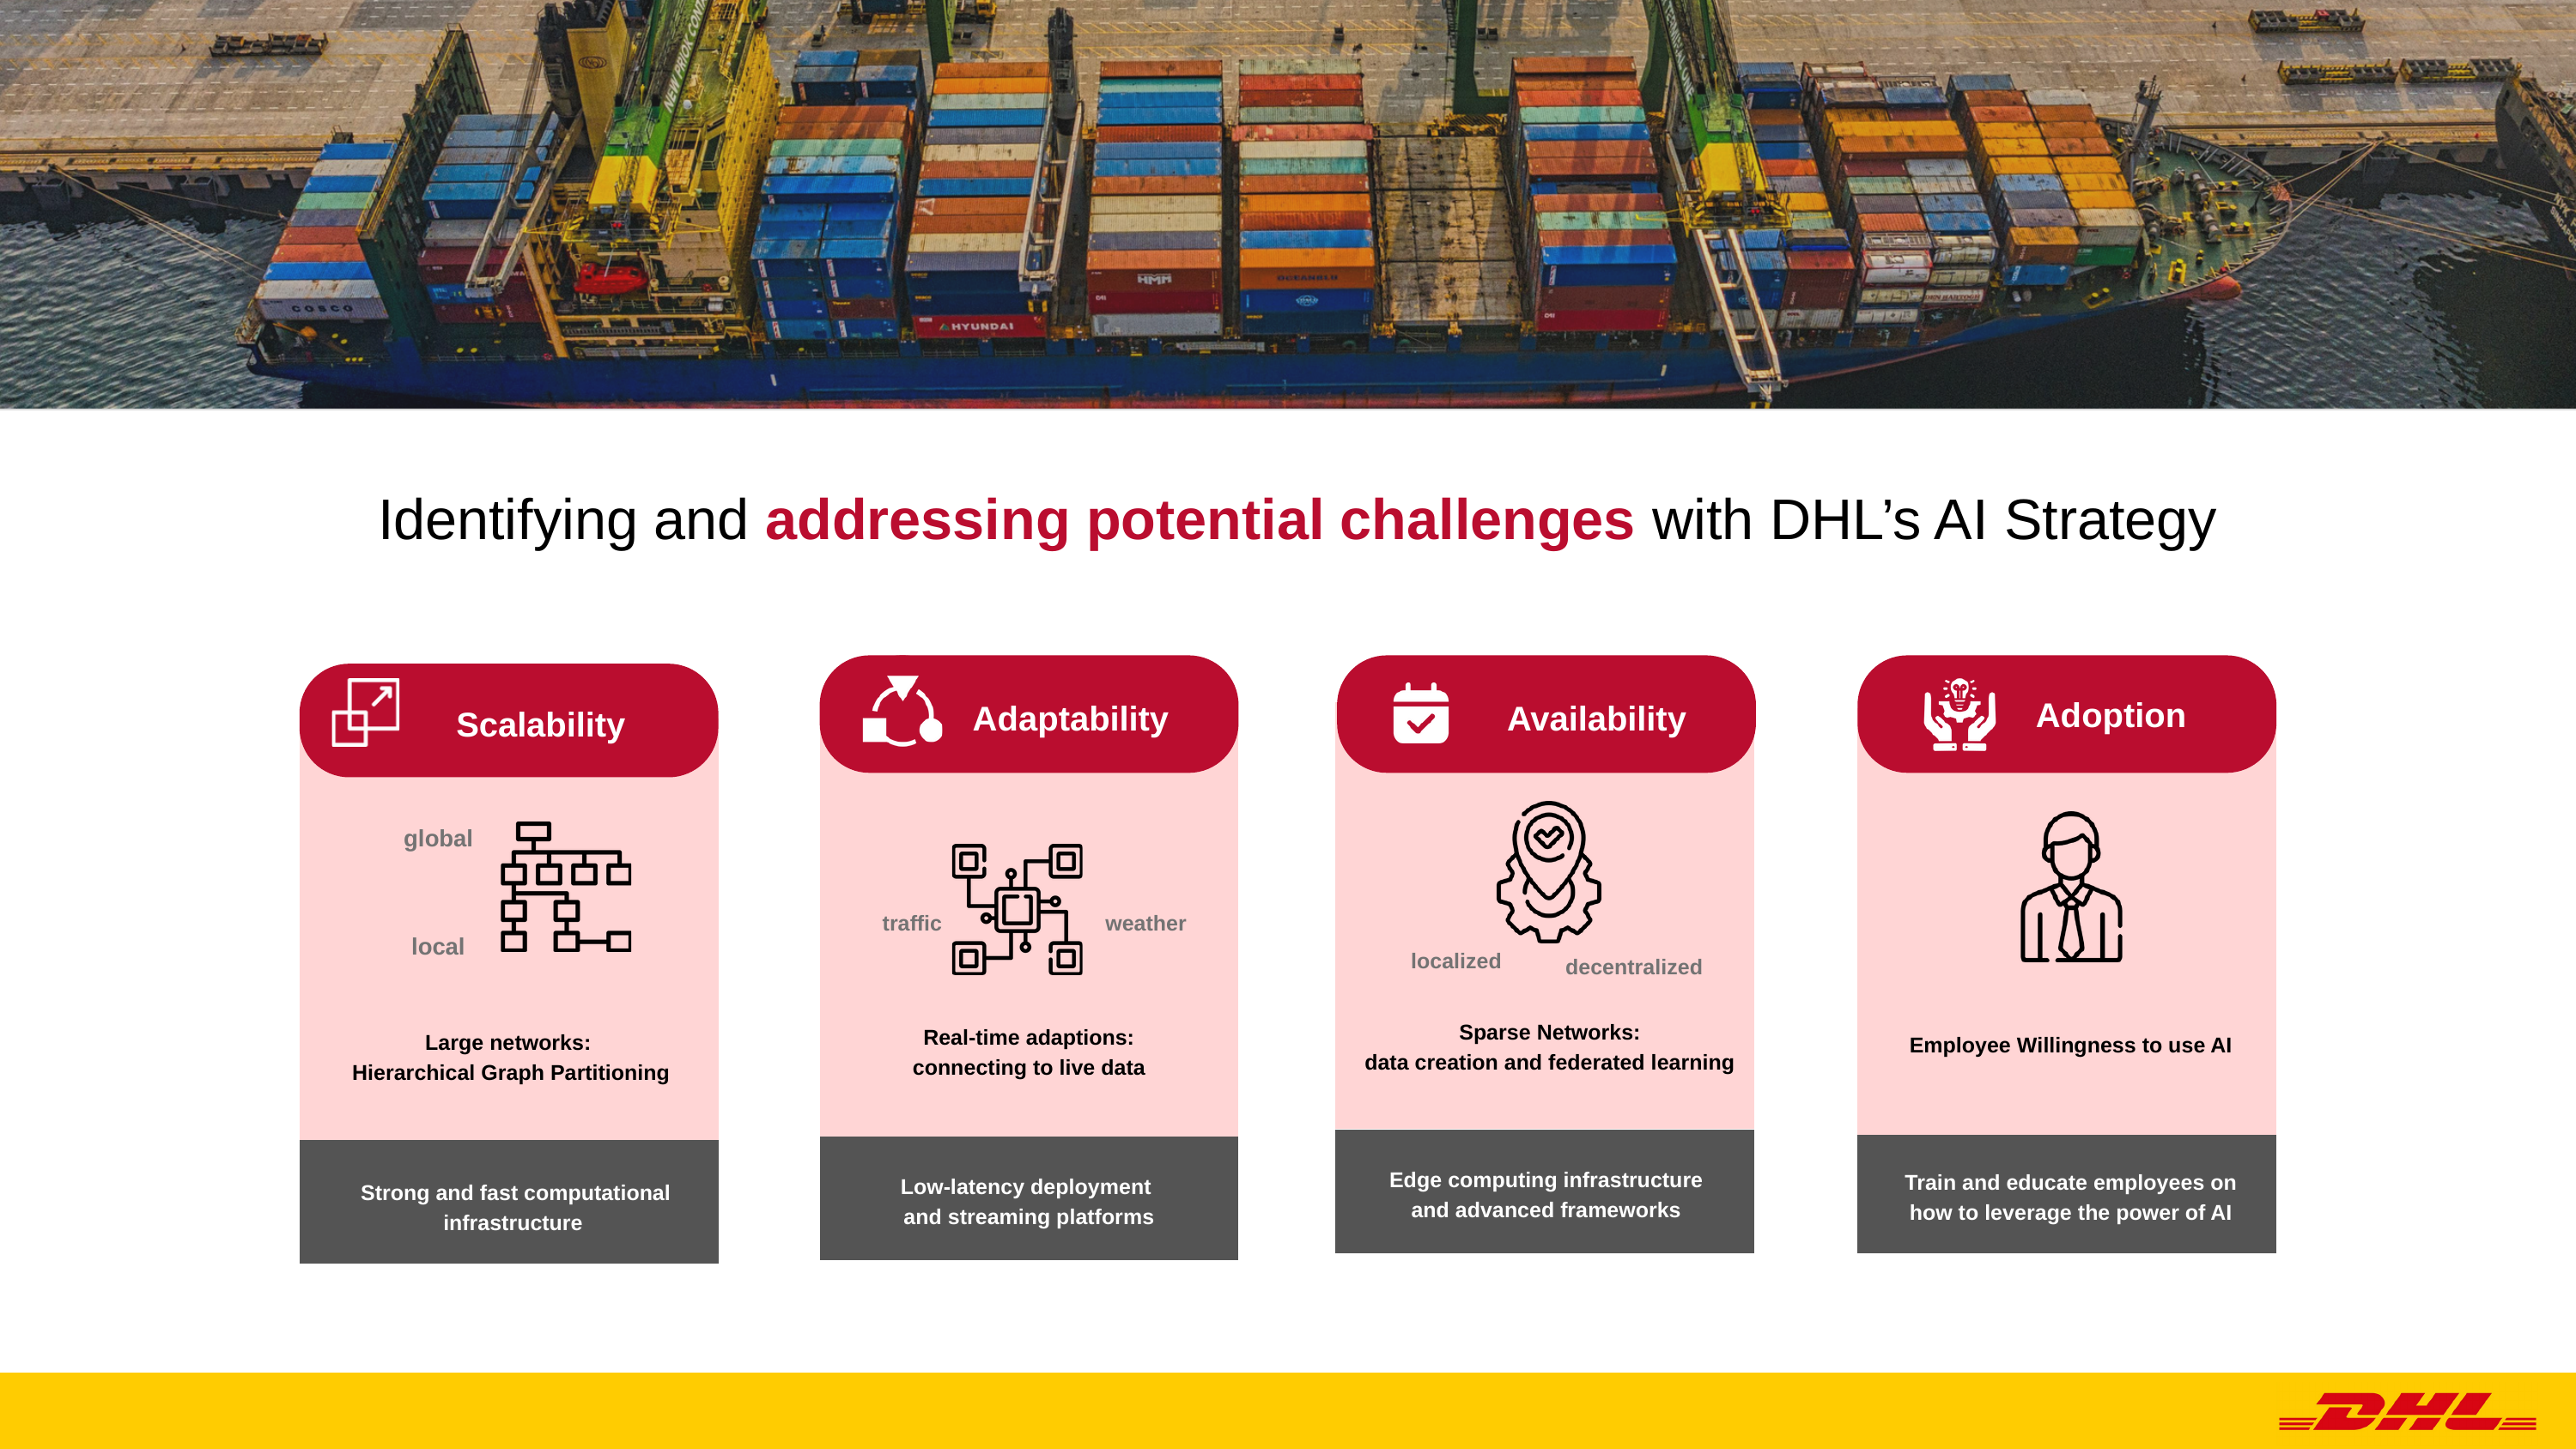

Identifying and addressing potential challenges with DHL’s AI Strategy

Adoption
Adaptability
Availability
Scalability

global

traffic
weather
local
localized
decentralized
Sparse Networks:
data creation and federated learning
Real-time adaptions:
connecting to live data
Large networks:
Hierarchical Graph Partitioning

Employee Willingness to use AI

Edge computing infrastructure
and advanced frameworks
Train and educate employees on how to leverage the power of AI
Low-latency deployment
and streaming platforms
Strong and fast computational infrastructure